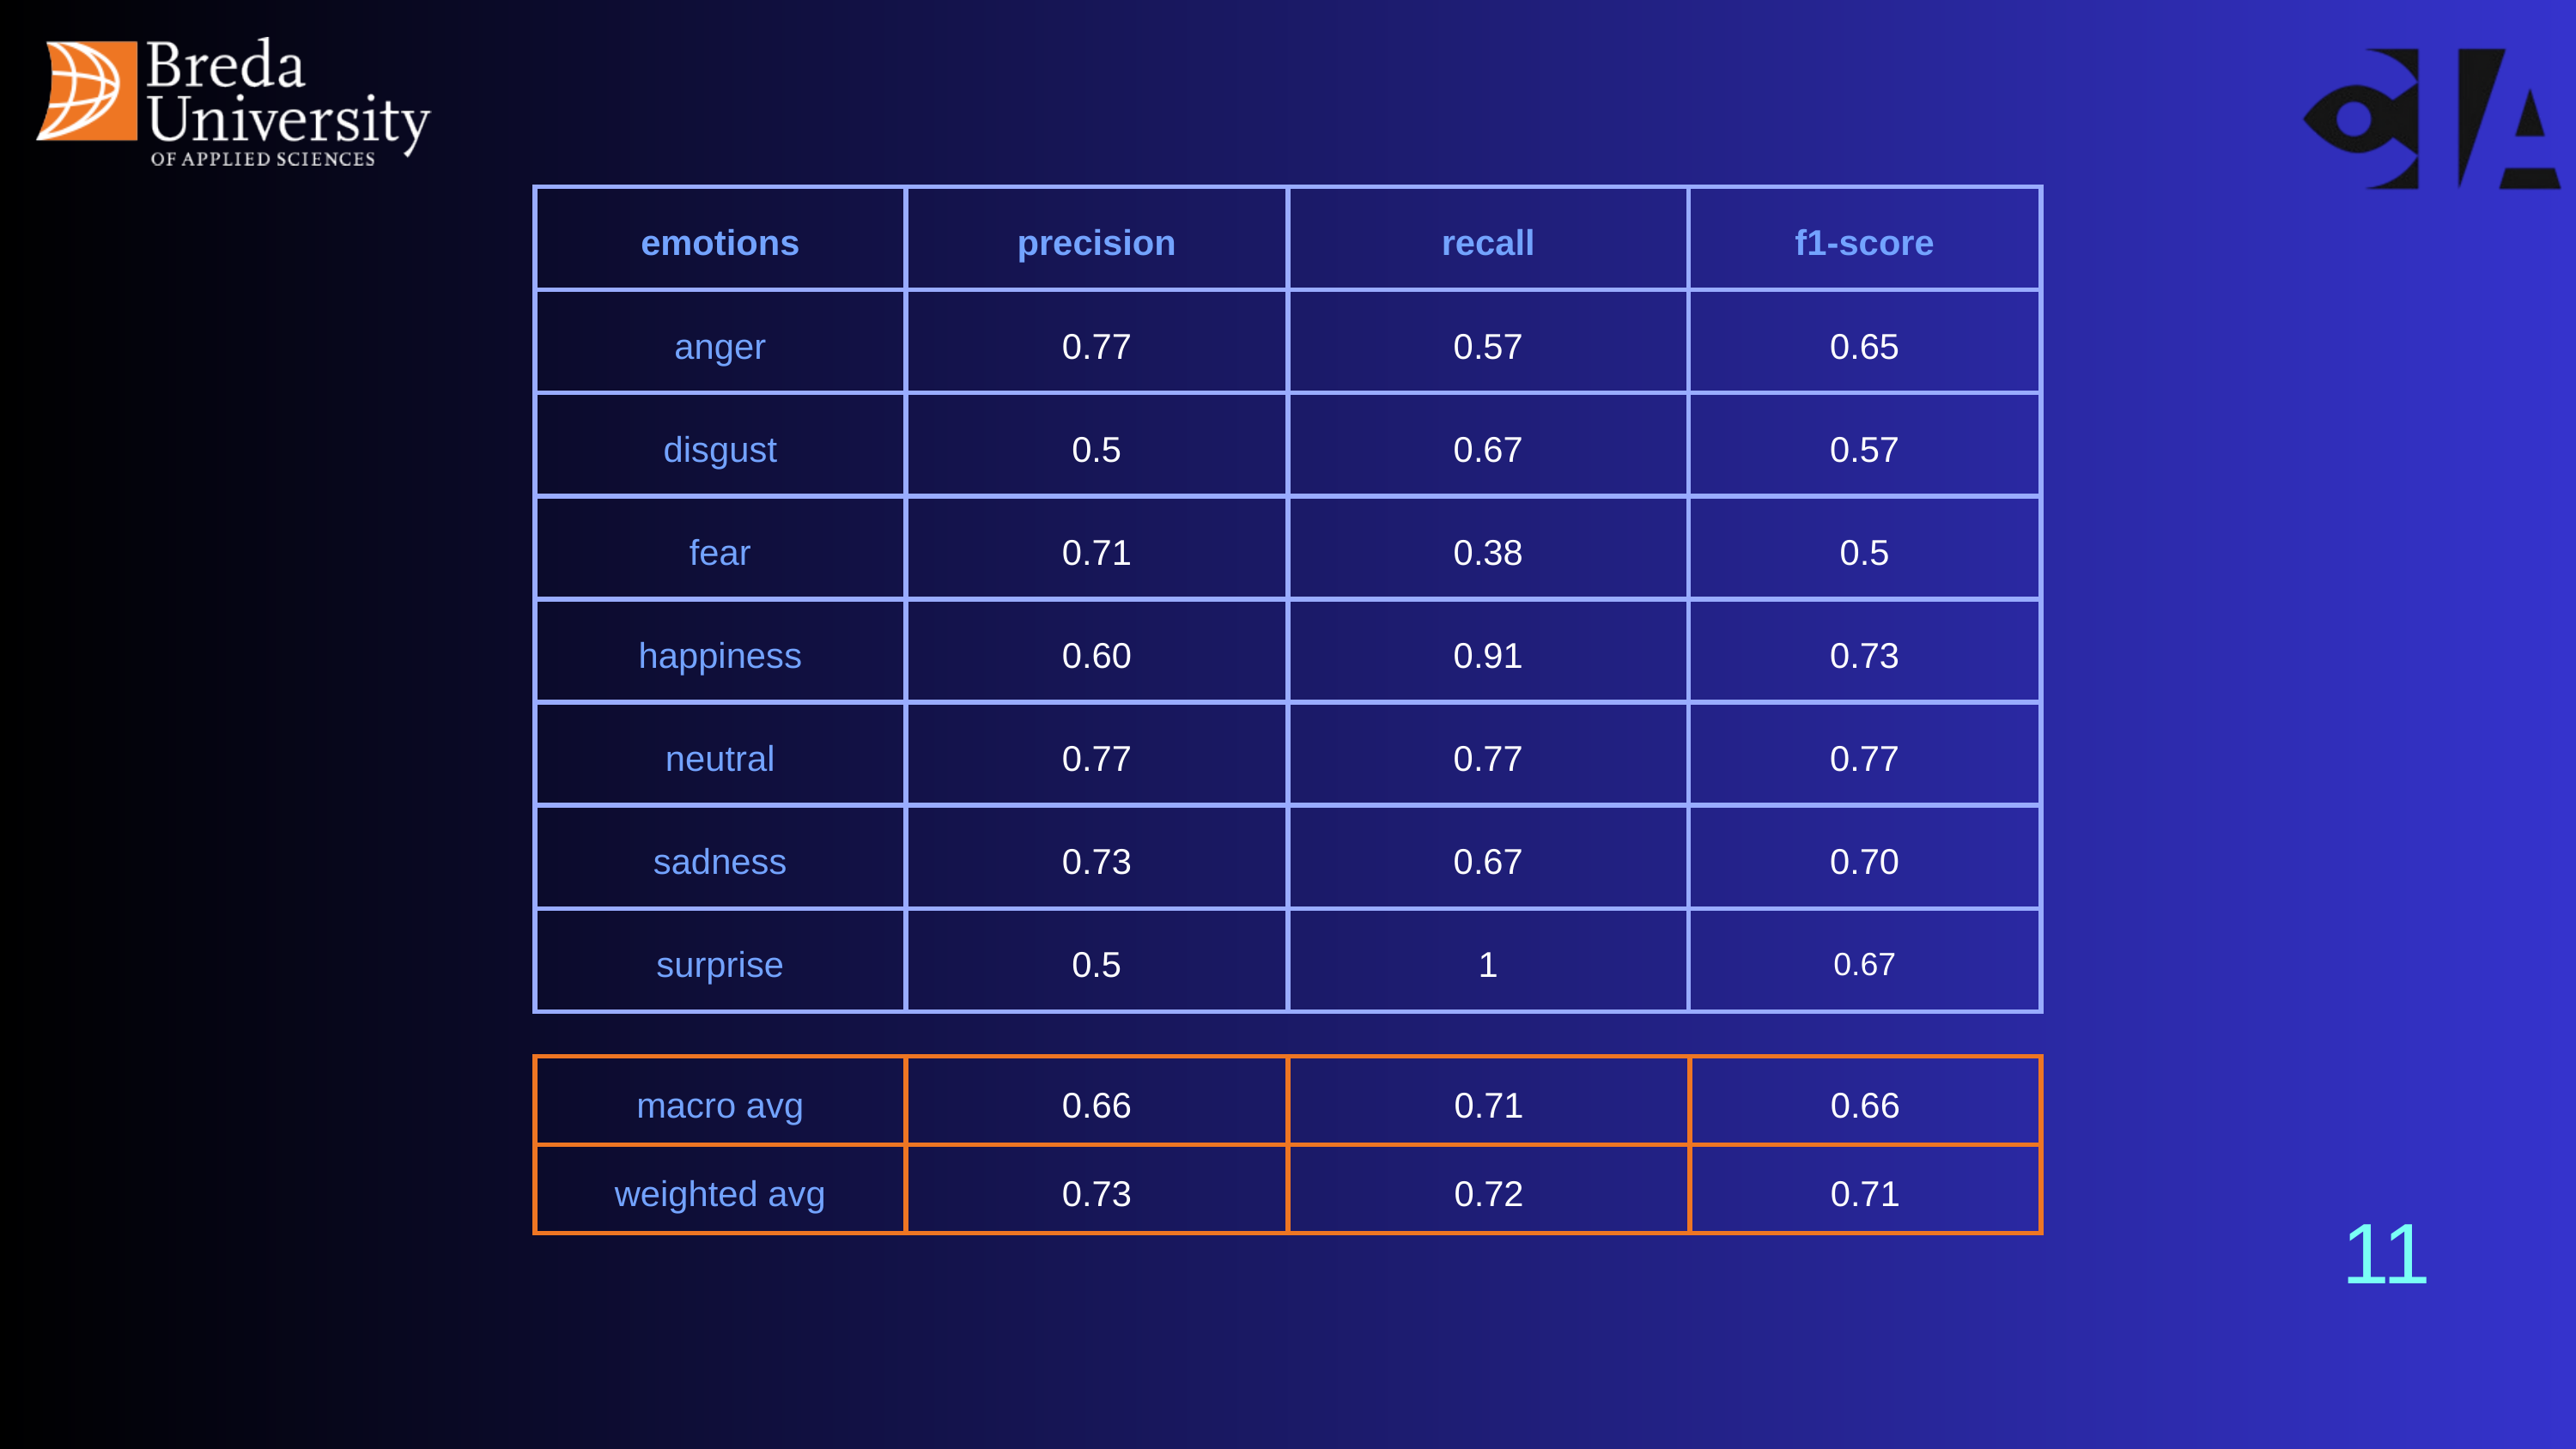

| emotions | precision | recall | f1-score |
| --- | --- | --- | --- |
| anger | 0.77 | 0.57 | 0.65 |
| disgust | 0.5 | 0.67 | 0.57 |
| fear | 0.71 | 0.38 | 0.5 |
| happiness | 0.60 | 0.91 | 0.73 |
| neutral | 0.77 | 0.77 | 0.77 |
| sadness | 0.73 | 0.67 | 0.70 |
| surprise | 0.5 | 1 | 0.67 |
| macro avg | 0.66 | 0.71 | 0.66 |
| --- | --- | --- | --- |
| weighted avg | 0.73 | 0.72 | 0.71 |
11